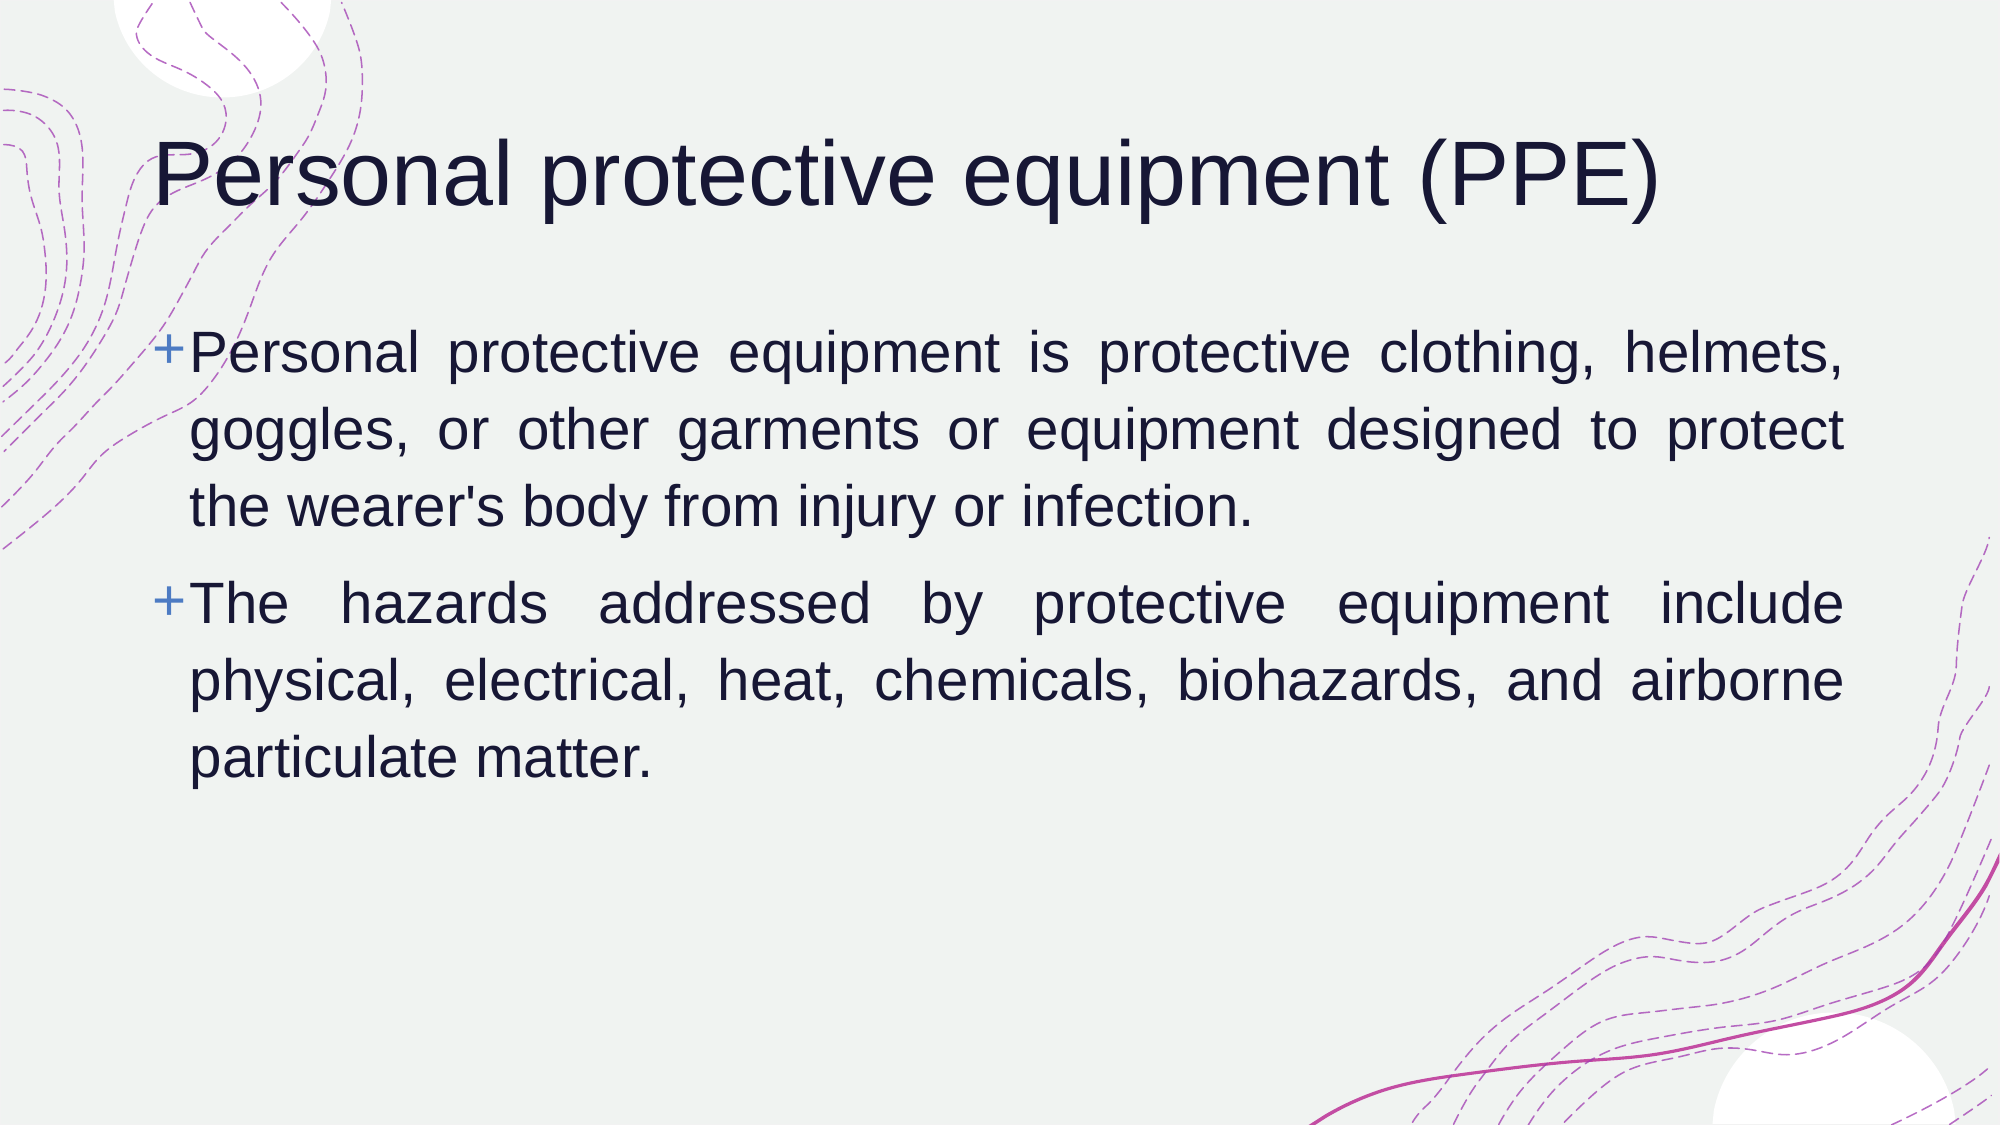

# Personal protective equipment (PPE)
Personal protective equipment is protective clothing, helmets, goggles, or other garments or equipment designed to protect the wearer's body from injury or infection.
The hazards addressed by protective equipment include physical, electrical, heat, chemicals, biohazards, and airborne particulate matter.